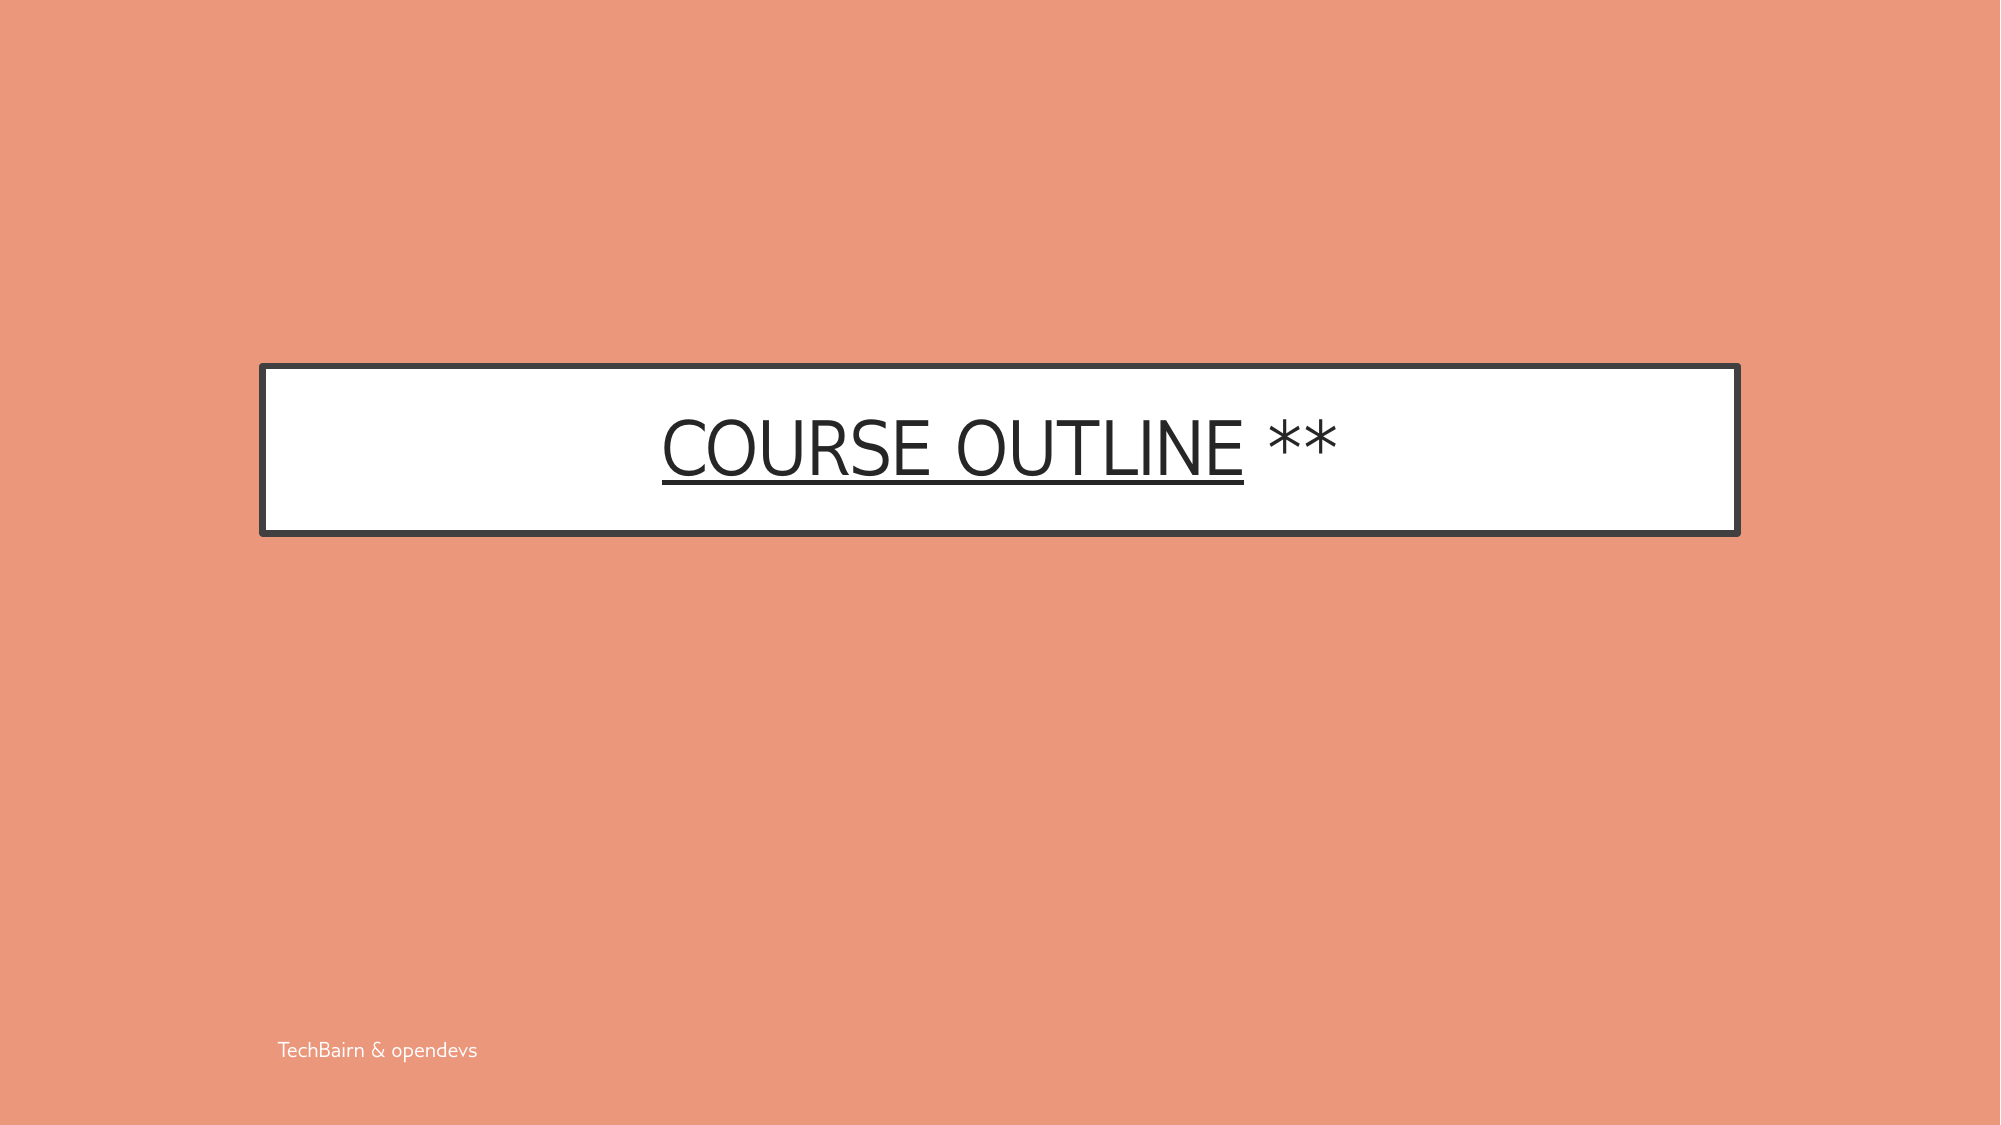

# COURSE OUTLINE **
TechBairn & opendevs